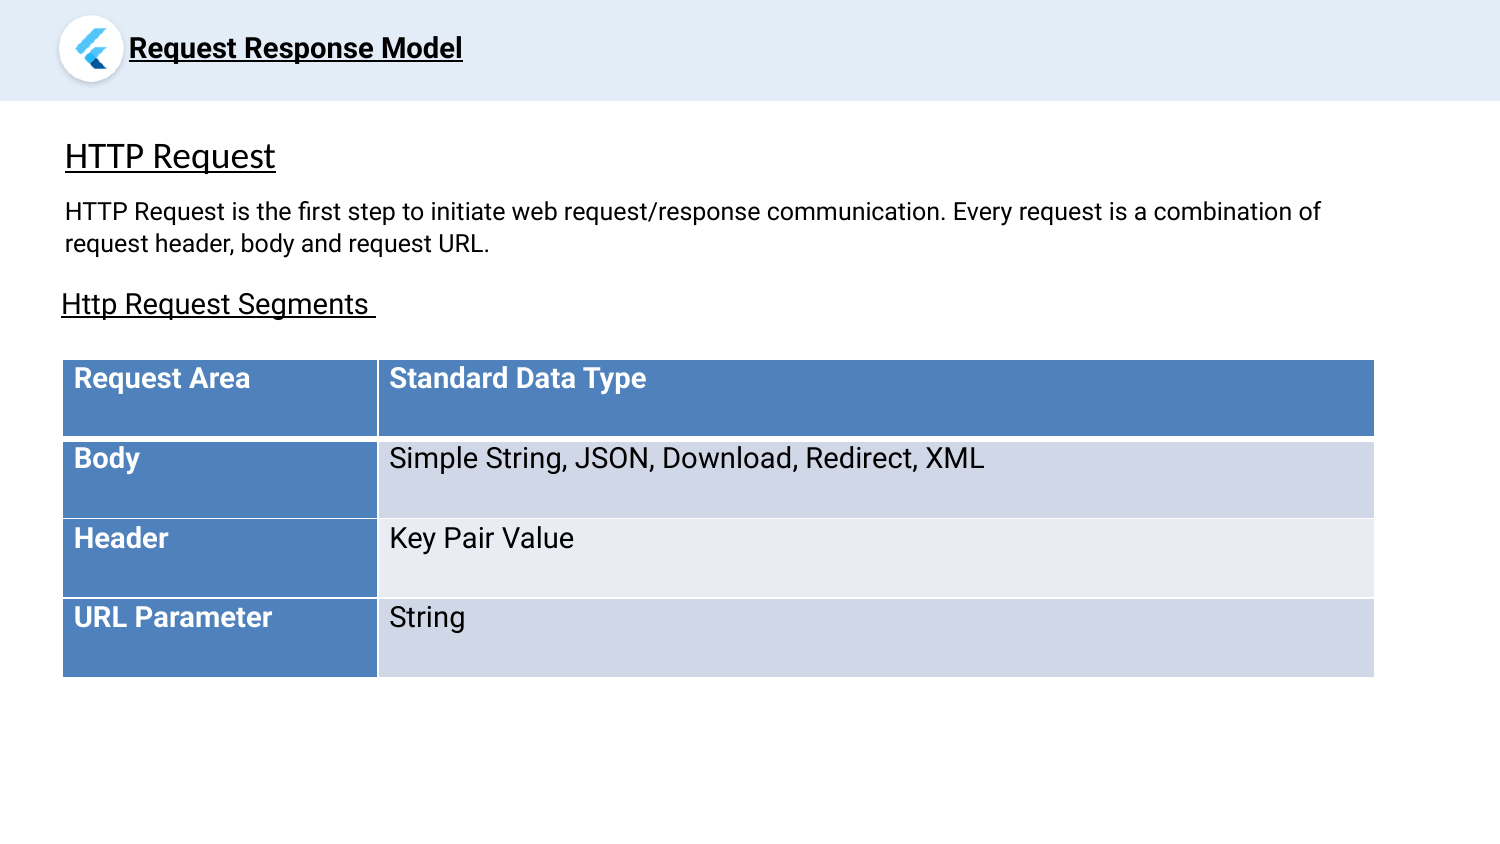

Request Response Model
HTTP Request
HTTP Request is the first step to initiate web request/response communication. Every request is a combination of
request header, body and request URL.
Http Request Segments
| Request Area | Standard Data Type |
| --- | --- |
| Body | Simple String, JSON, Download, Redirect, XML |
| Header | Key Pair Value |
| URL Parameter | String |